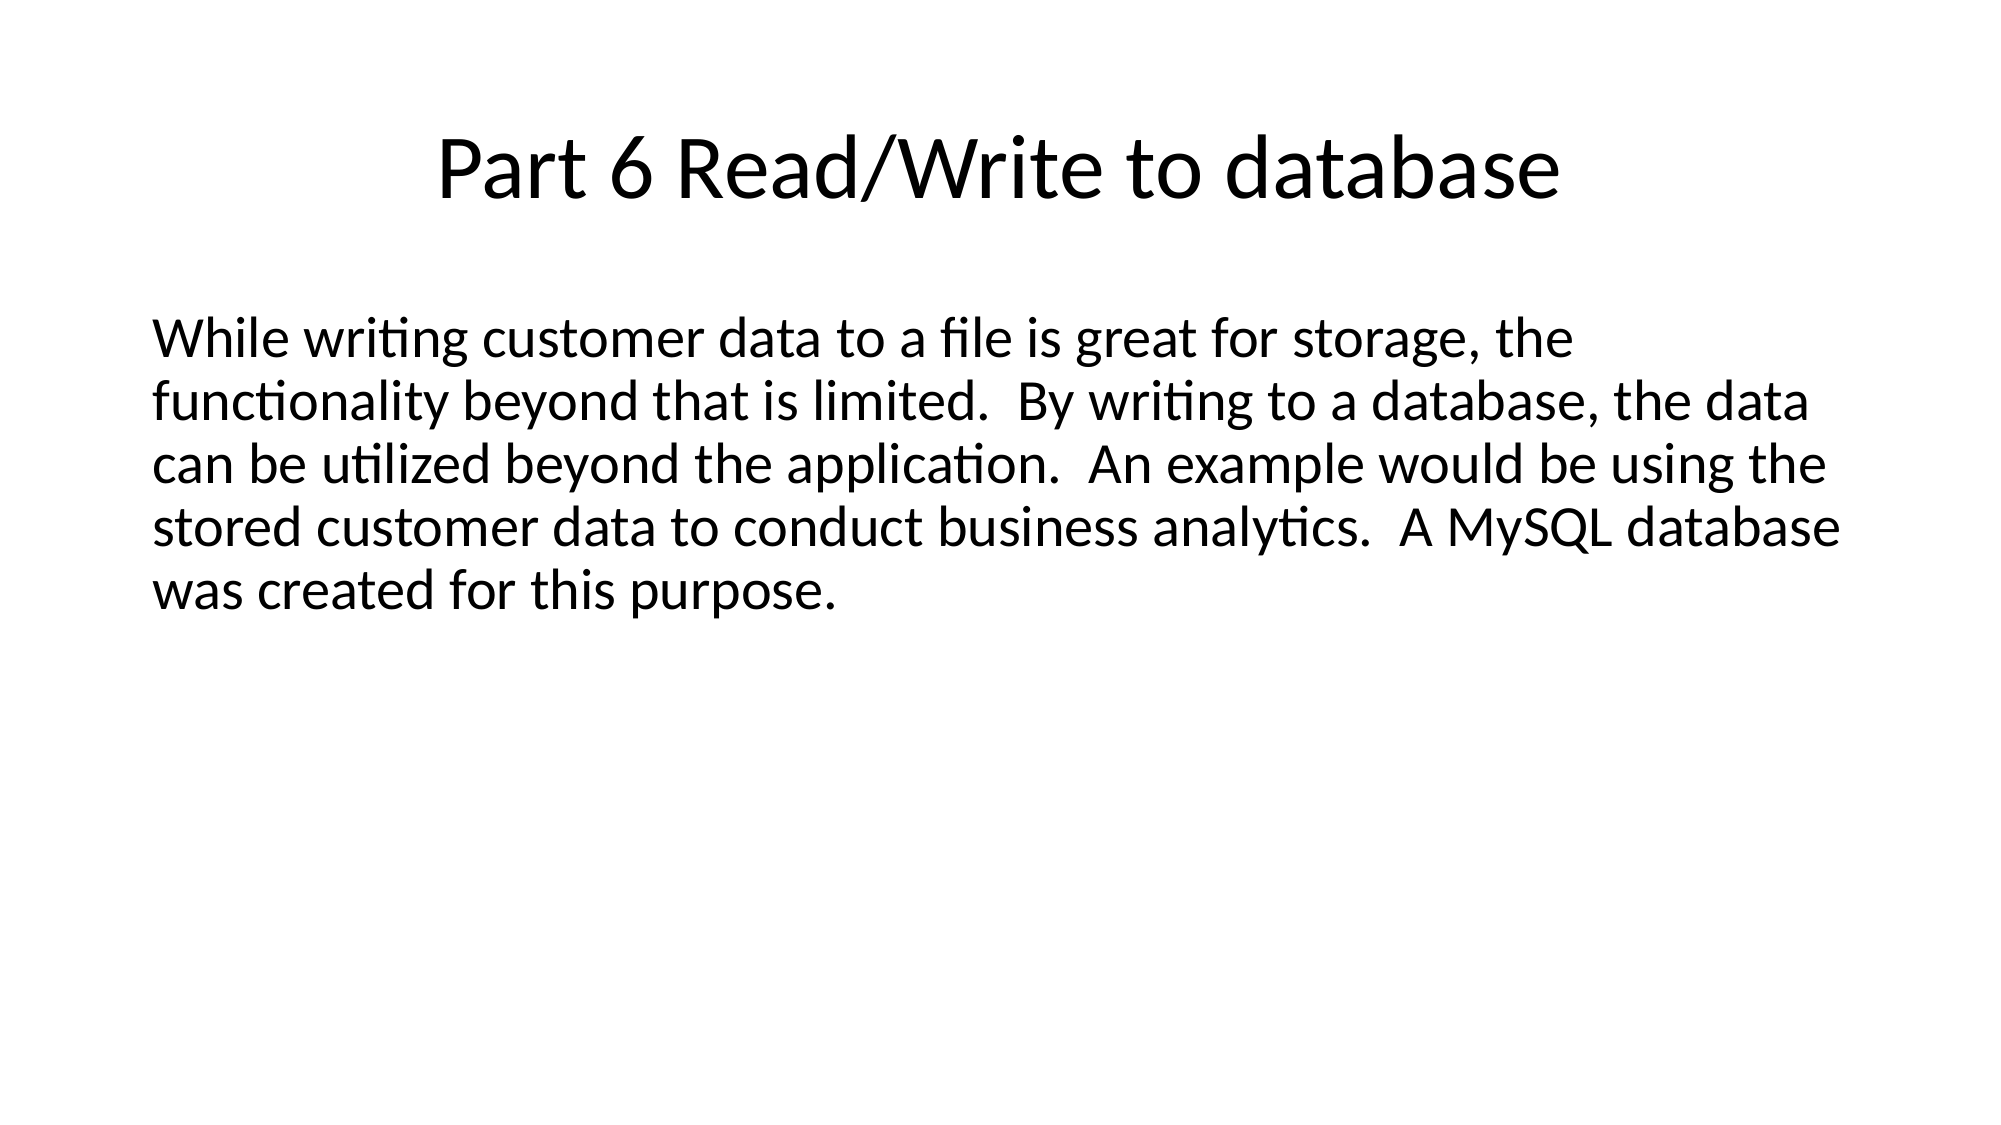

# Part 6 Read/Write to database
While writing customer data to a file is great for storage, the functionality beyond that is limited.  By writing to a database, the data can be utilized beyond the application.  An example would be using the stored customer data to conduct business analytics.  A MySQL database was created for this purpose.